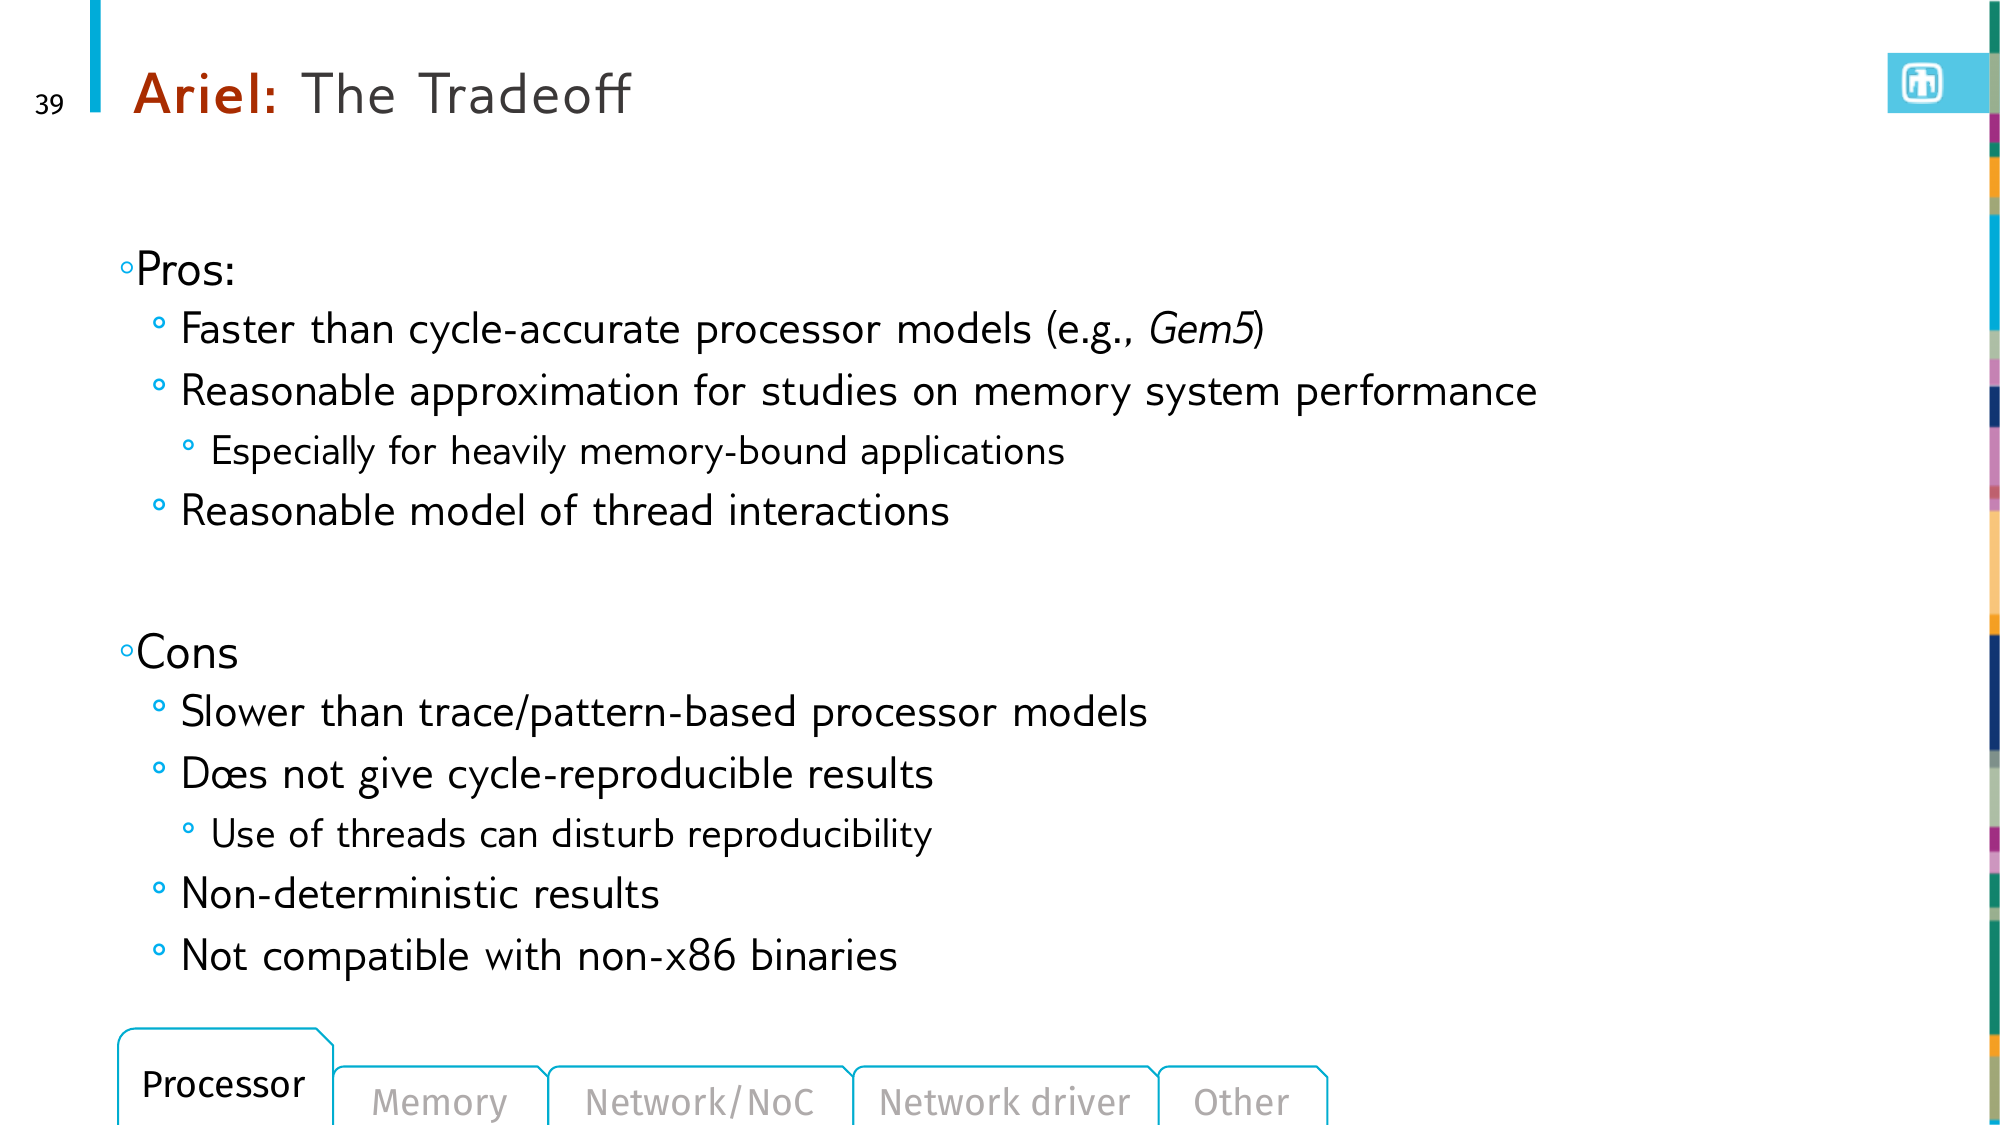

# Ariel: The Tradeoff
39
Pros:
Faster than cycle-accurate processor models (e.g., Gem5)
Reasonable approximation for studies on memory system performance
Especially for heavily memory-bound applications
Reasonable model of thread interactions

Cons
Slower than trace/pattern-based processor models
Does not give cycle-reproducible results
Use of threads can disturb reproducibility
Non-deterministic results
Not compatible with non-x86 binaries

Processor
Memory
Network/NoC
Network driver
Other